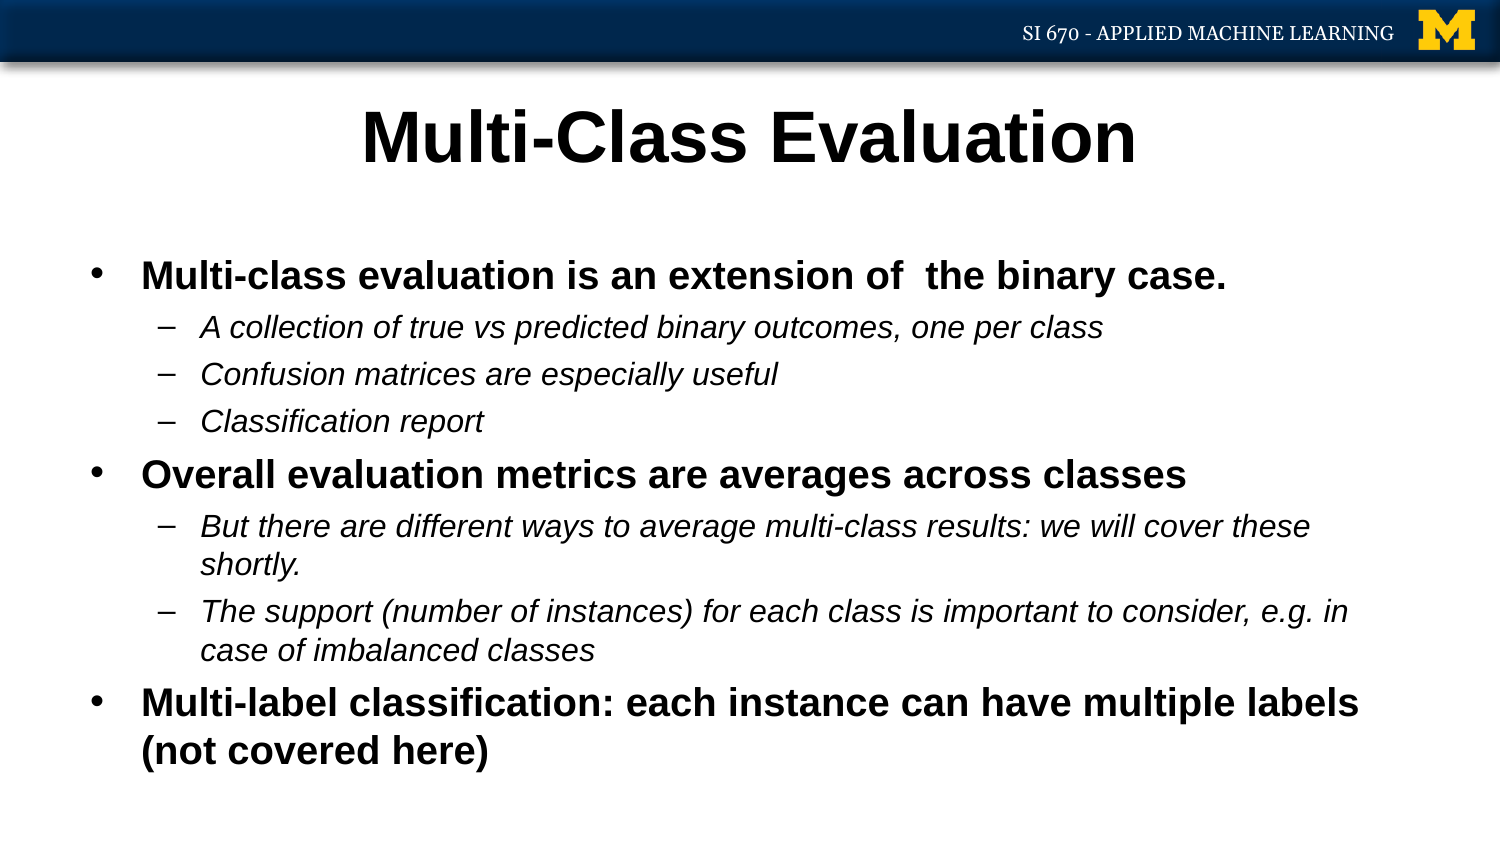

# Multi-Class Evaluation
Multi-class evaluation is an extension of  the binary case.
A collection of true vs predicted binary outcomes, one per class
Confusion matrices are especially useful
Classification report
Overall evaluation metrics are averages across classes
But there are different ways to average multi-class results: we will cover these shortly.
The support (number of instances) for each class is important to consider, e.g. in case of imbalanced classes
Multi-label classification: each instance can have multiple labels (not covered here)